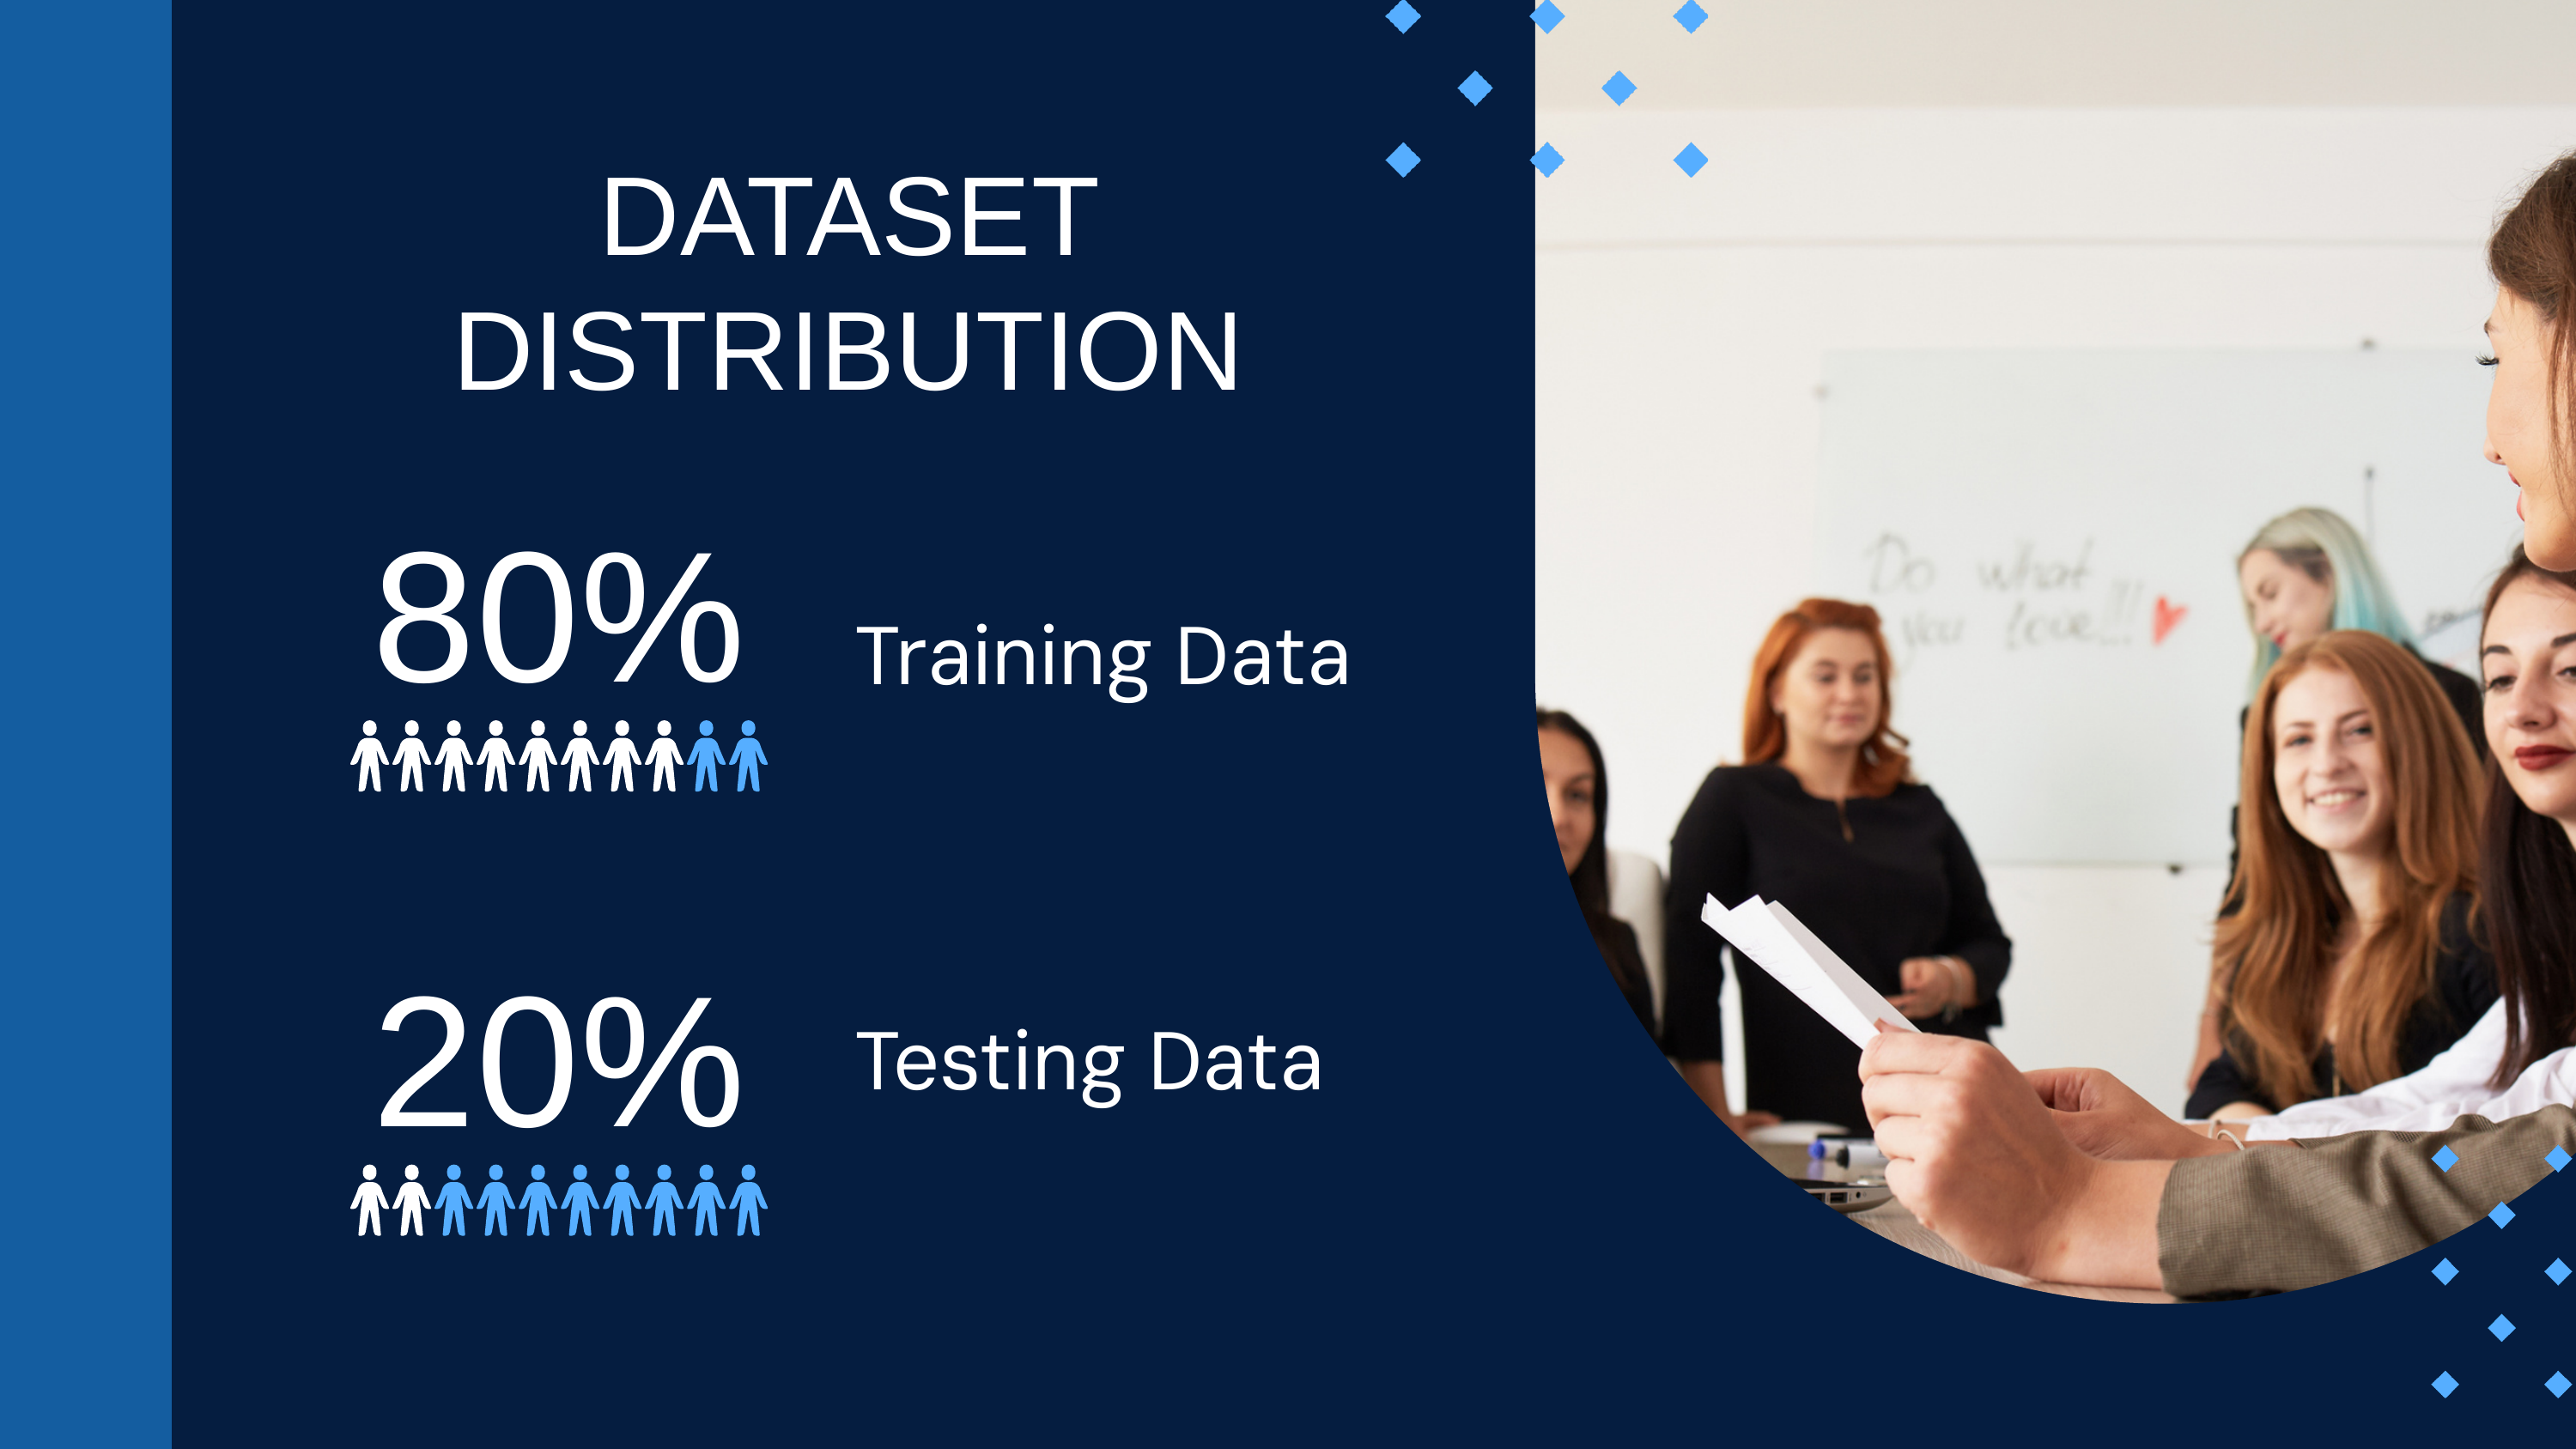

DATASET DISTRIBUTION
80%
Training Data

20%
Testing Data